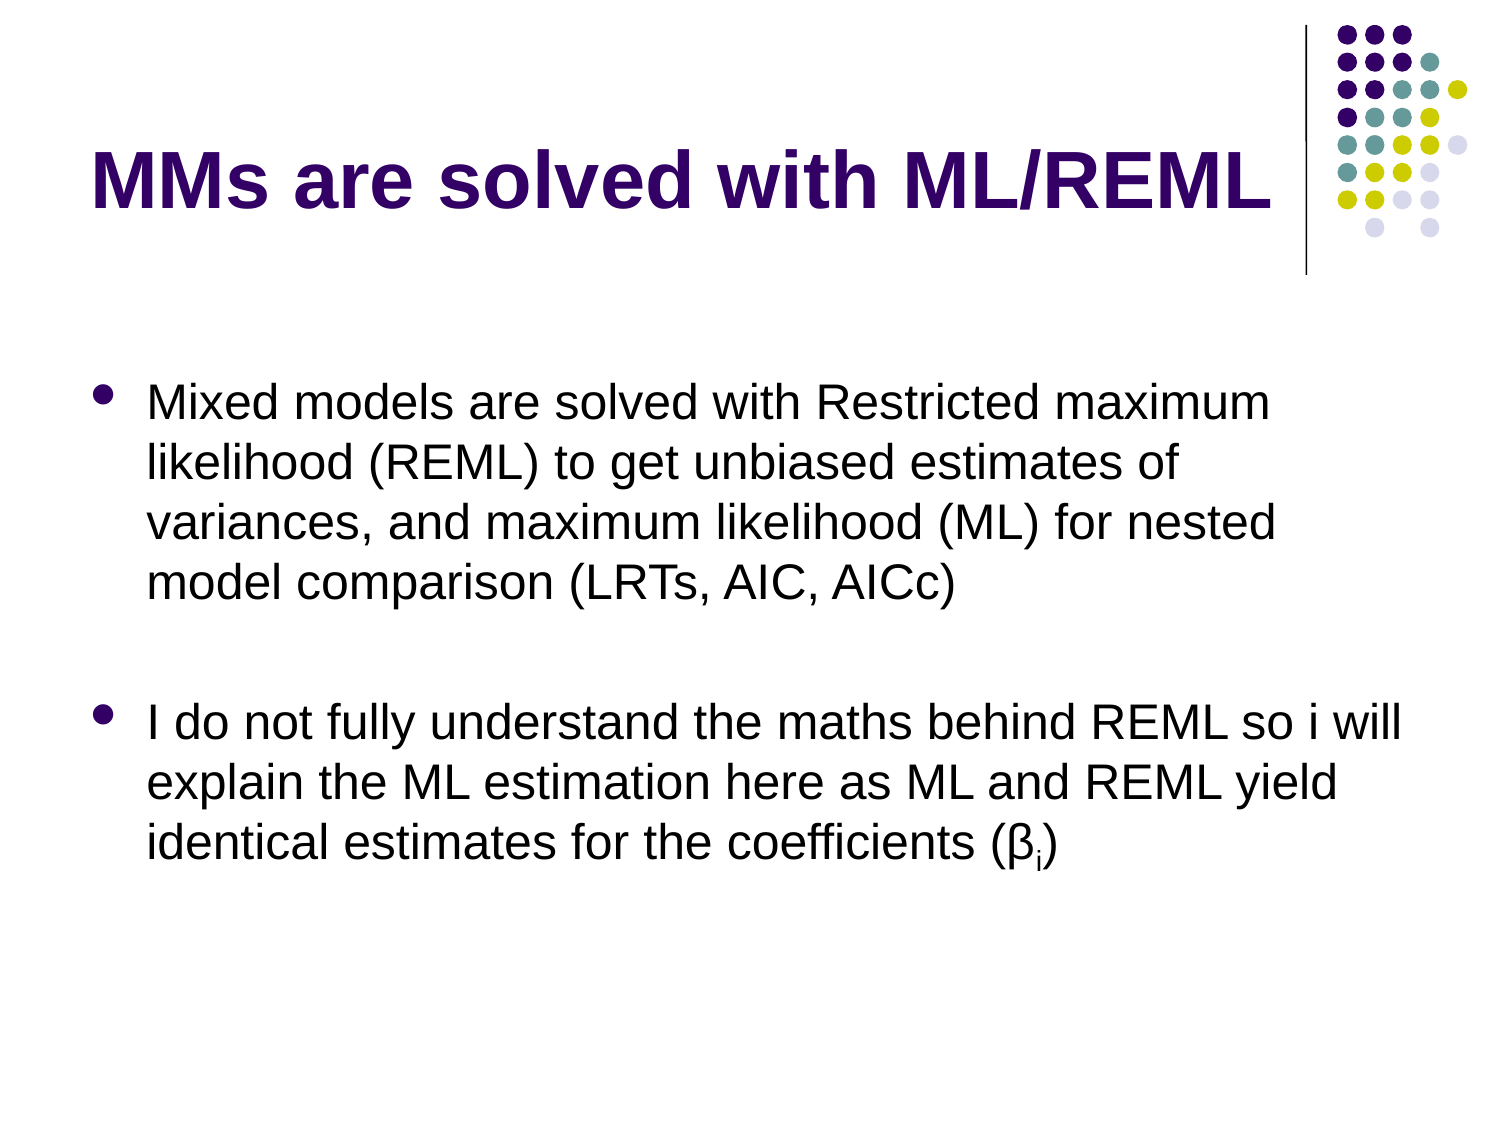

# MMs are solved with ML/REML
Mixed models are solved with Restricted maximum likelihood (REML) to get unbiased estimates of variances, and maximum likelihood (ML) for nested model comparison (LRTs, AIC, AICc)

I do not fully understand the maths behind REML so i will explain the ML estimation here as ML and REML yield identical estimates for the coefficients (βi)